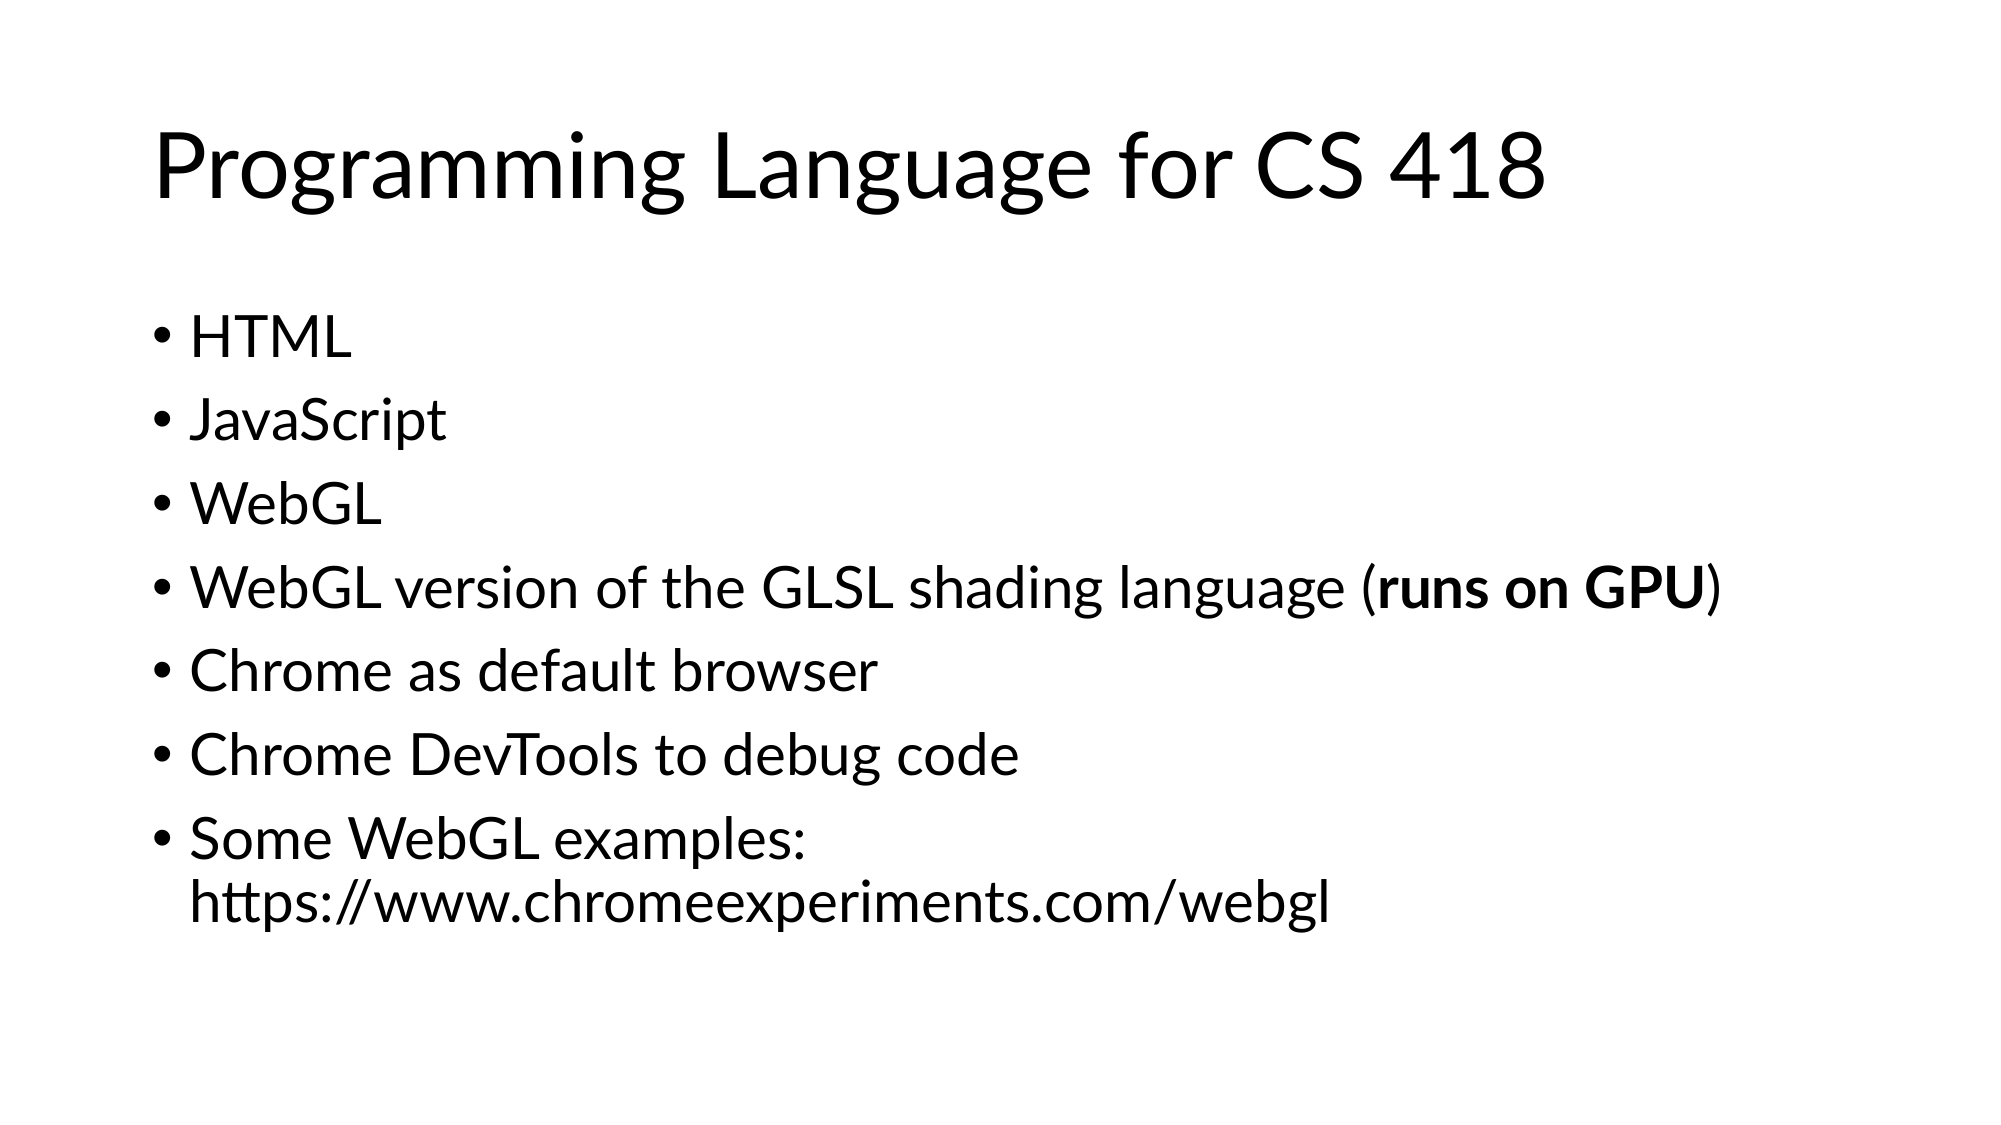

# Programming Language for CS 418
HTML
JavaScript
WebGL
WebGL version of the GLSL shading language (runs on GPU)
Chrome as default browser
Chrome DevTools to debug code
Some WebGL examples: https://www.chromeexperiments.com/webgl